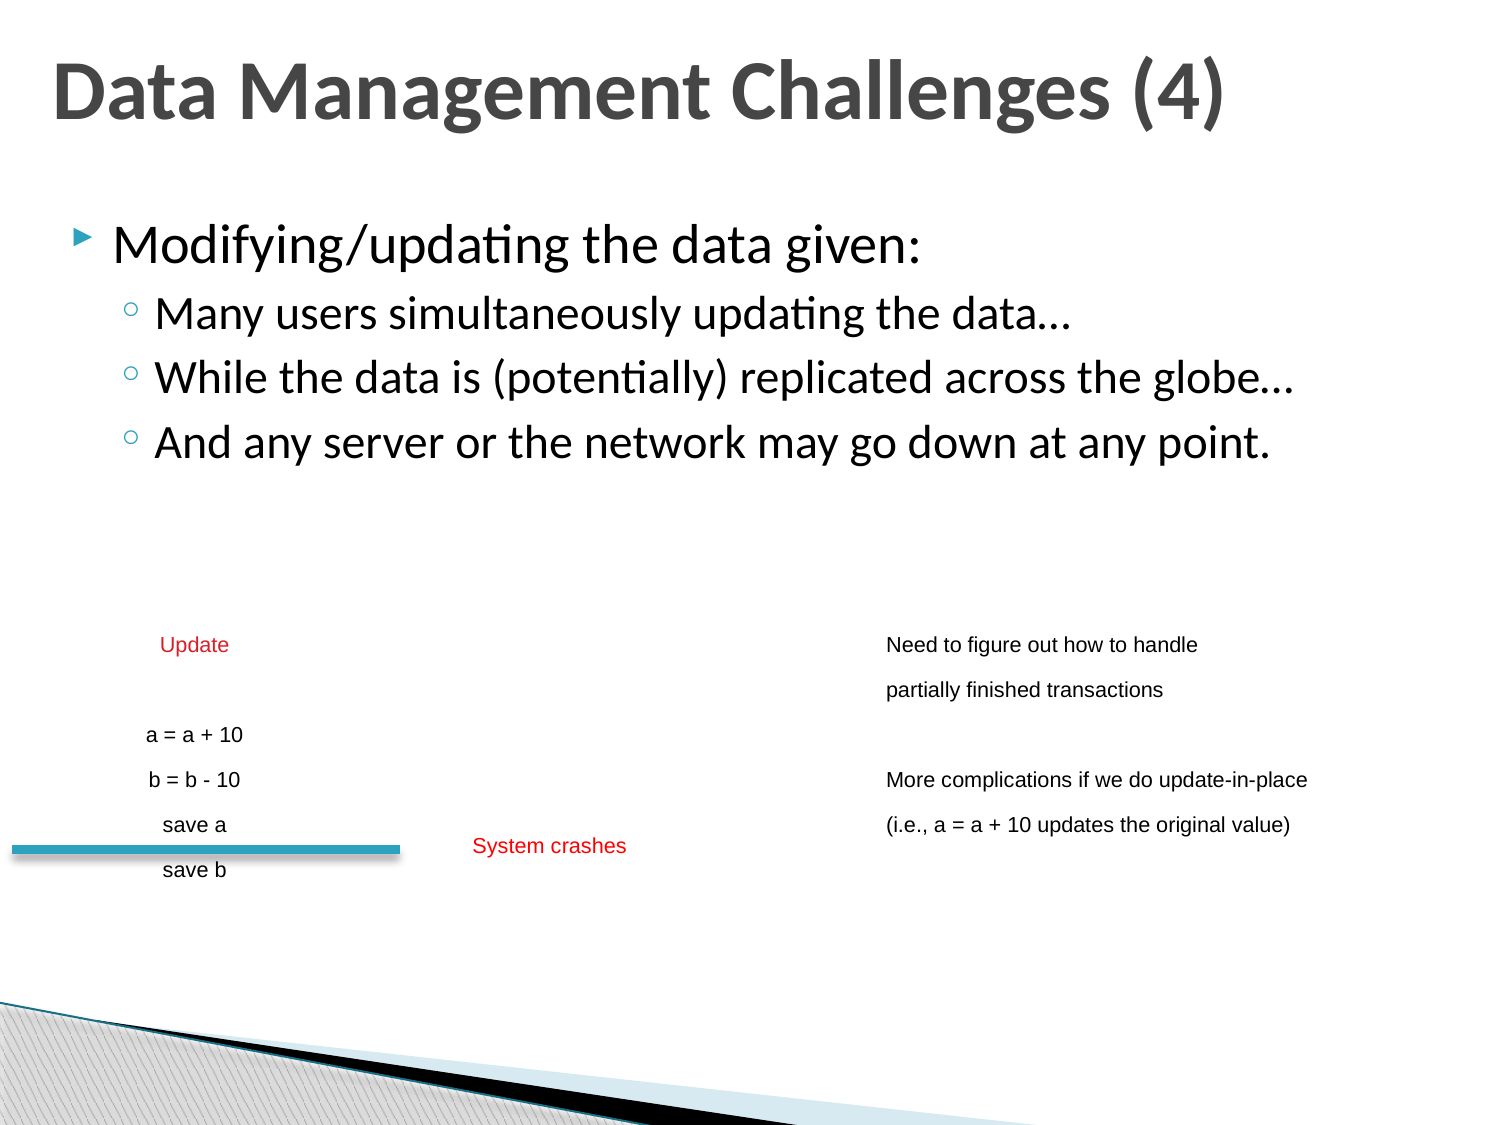

# Data Management Challenges (4)
Modifying/updating the data given:
Many users simultaneously updating the data…
While the data is (potentially) replicated across the globe…
And any server or the network may go down at any point.

Update

a = a + 10
b = b - 10
save a
save b
Need to figure out how to handle
partially finished transactions

More complications if we do update-in-place
(i.e., a = a + 10 updates the original value)
System crashes